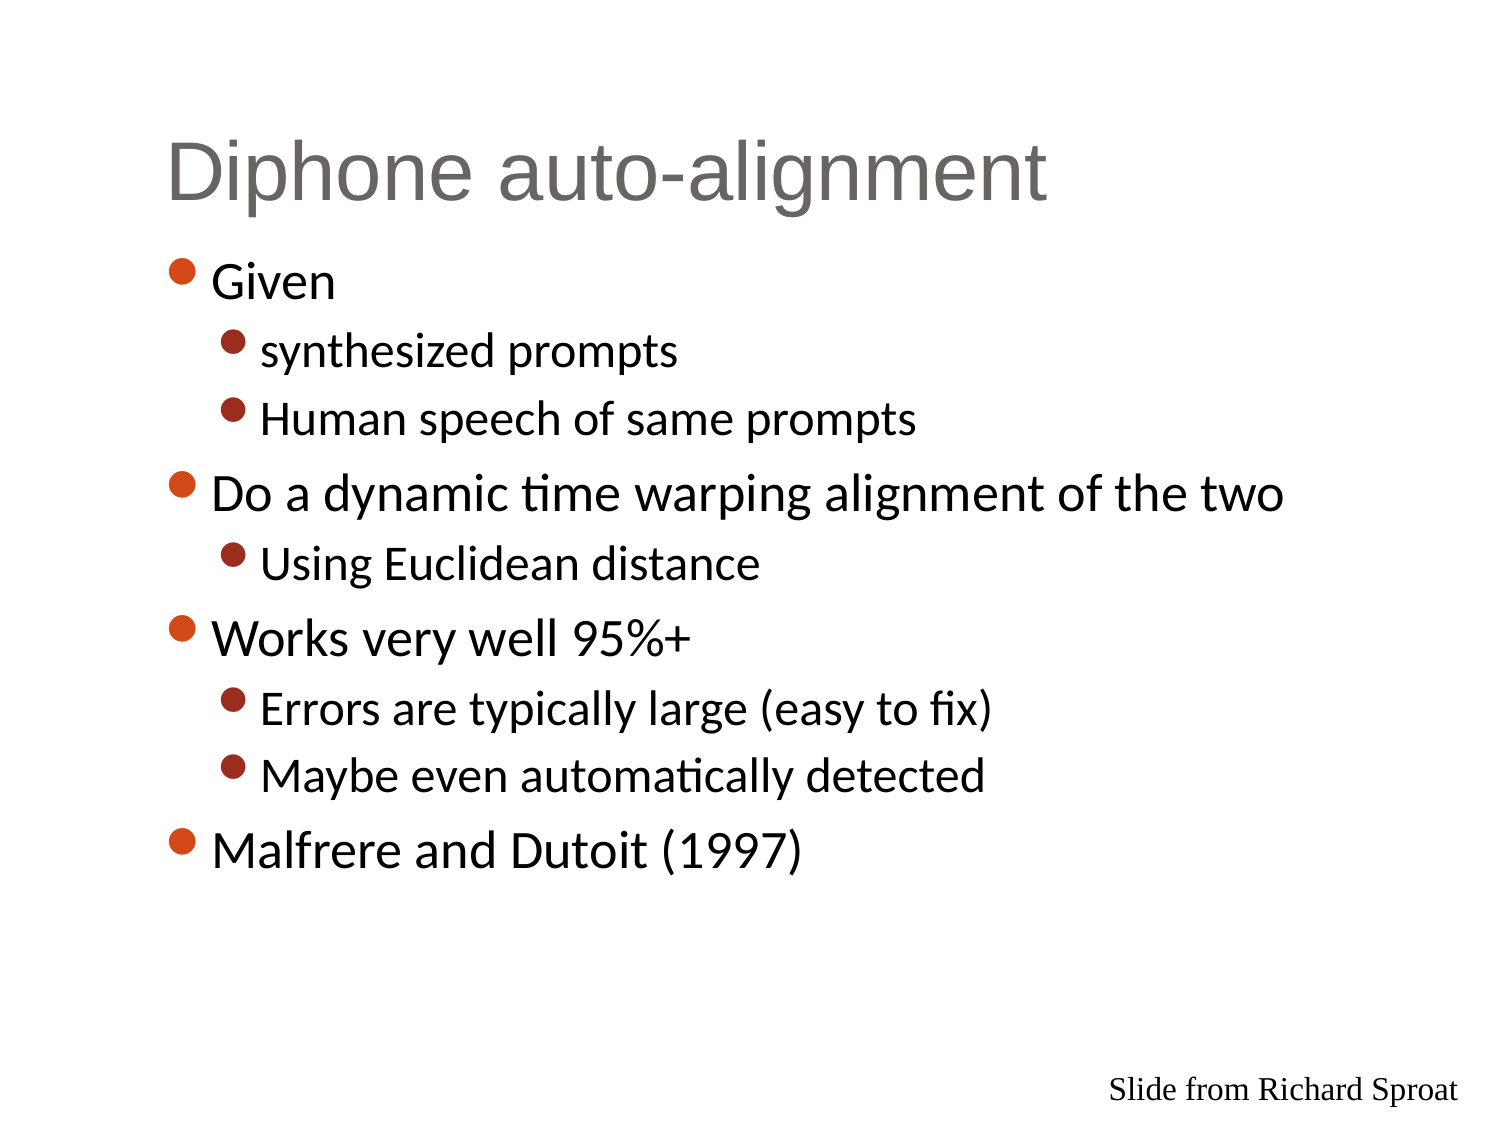

# Diphone auto-alignment
Given
synthesized prompts
Human speech of same prompts
Do a dynamic time warping alignment of the two
Using Euclidean distance
Works very well 95%+
Errors are typically large (easy to fix)
Maybe even automatically detected
Malfrere and Dutoit (1997)

Slide from Richard Sproat